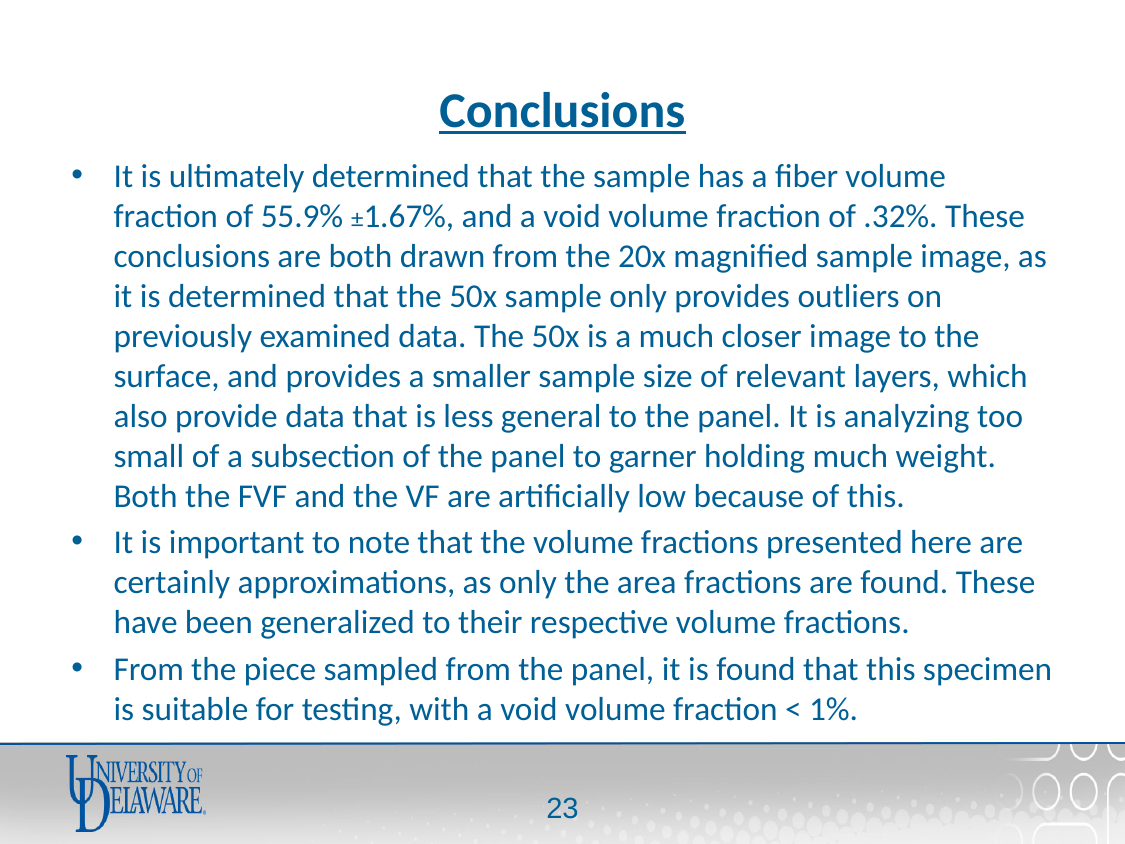

Conclusions
It is ultimately determined that the sample has a fiber volume fraction of 55.9% ±1.67%, and a void volume fraction of .32%. These conclusions are both drawn from the 20x magnified sample image, as it is determined that the 50x sample only provides outliers on previously examined data. The 50x is a much closer image to the surface, and provides a smaller sample size of relevant layers, which also provide data that is less general to the panel. It is analyzing too small of a subsection of the panel to garner holding much weight. Both the FVF and the VF are artificially low because of this.
It is important to note that the volume fractions presented here are certainly approximations, as only the area fractions are found. These have been generalized to their respective volume fractions.
From the piece sampled from the panel, it is found that this specimen is suitable for testing, with a void volume fraction < 1%.
23